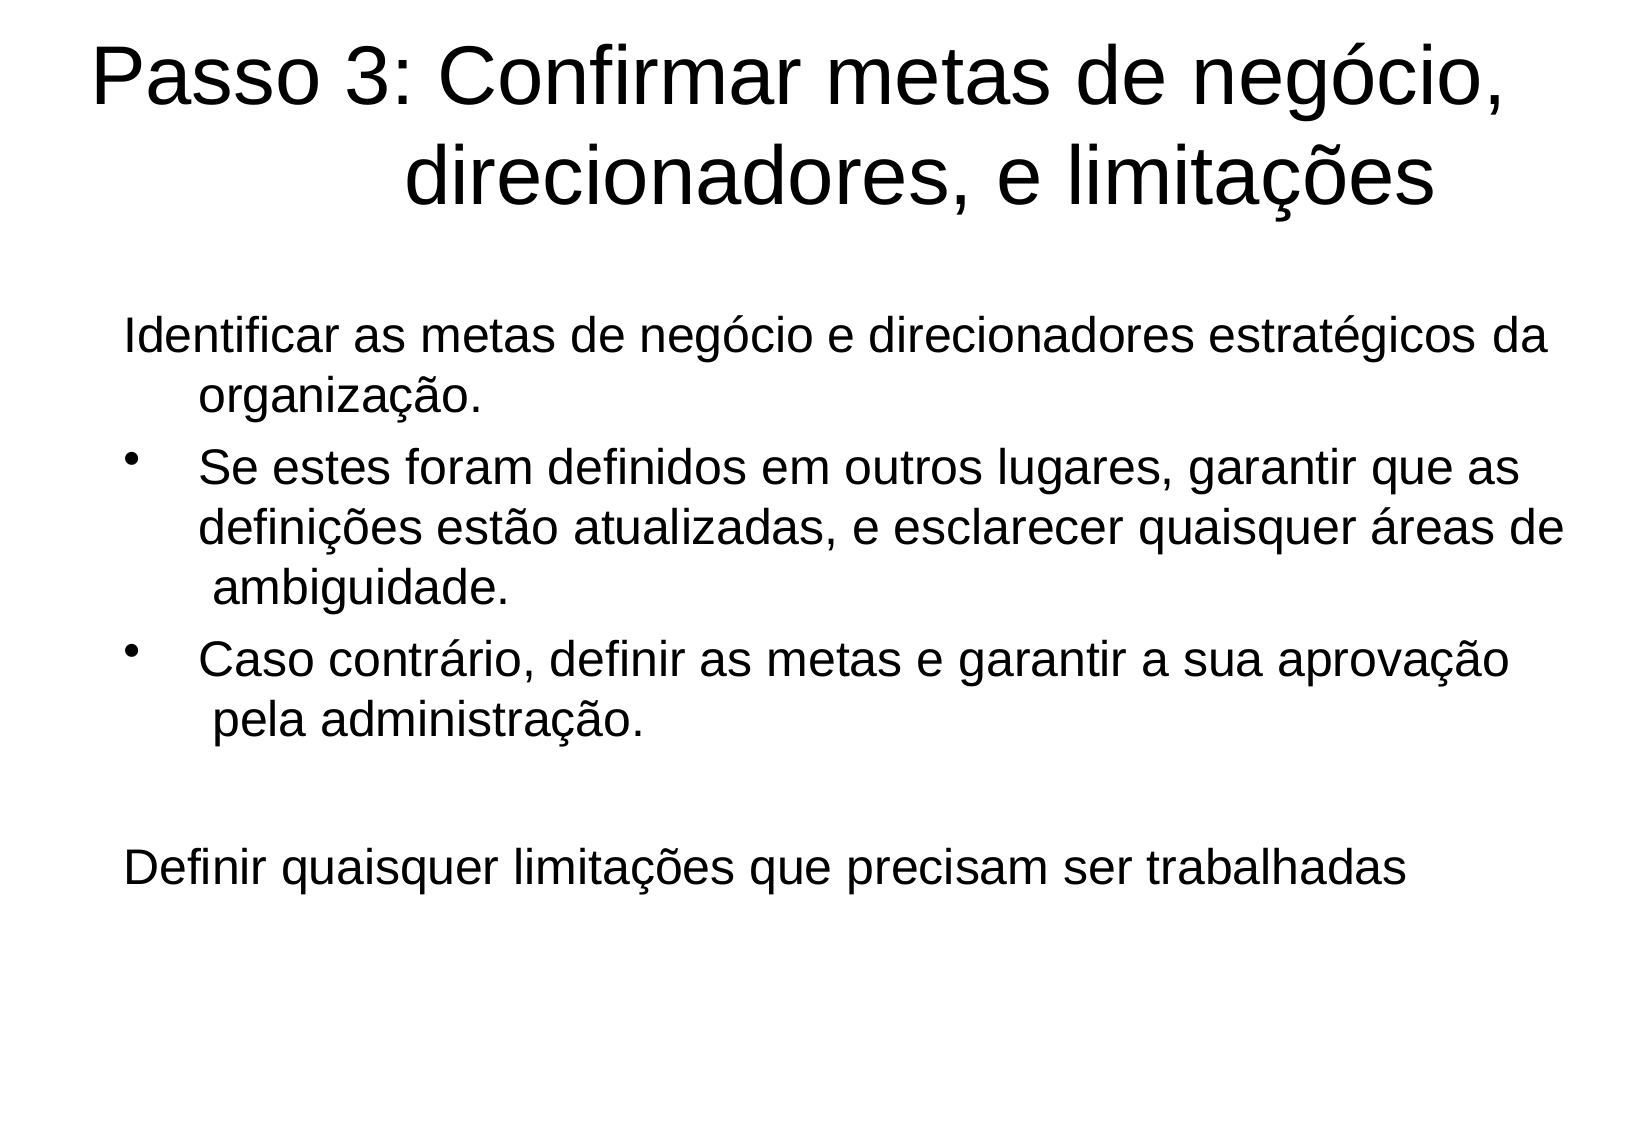

# Passo 3: Confirmar metas de negócio,  direcionadores, e limitações
Identificar as metas de negócio e direcionadores estratégicos da
organização.
Se estes foram definidos em outros lugares, garantir que as  definições estão atualizadas, e esclarecer quaisquer áreas de  ambiguidade.
Caso contrário, definir as metas e garantir a sua aprovação  pela administração.

Definir quaisquer limitações que precisam ser trabalhadas